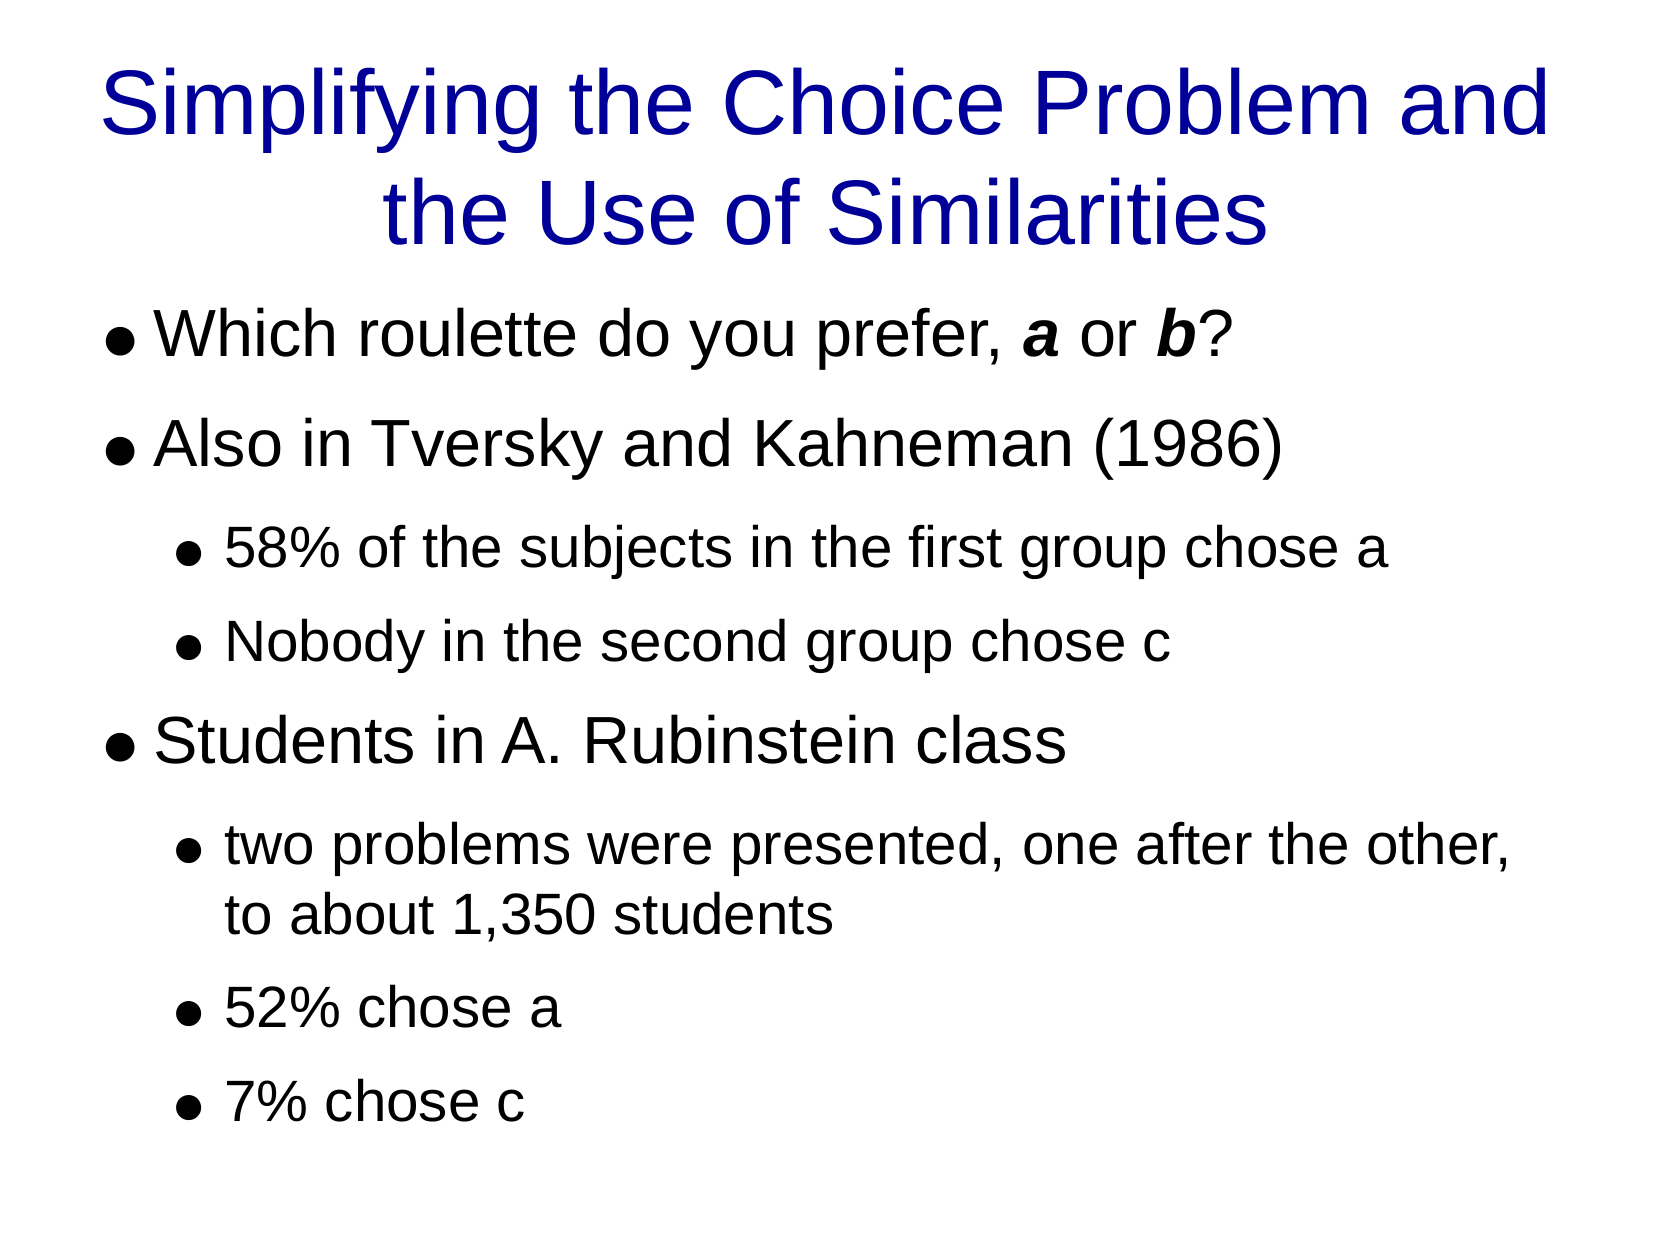

Simplifying the Choice Problem and the Use of Similarities
Which roulette do you prefer, a or b?
Also in Tversky and Kahneman (1986)
58% of the subjects in the first group chose a
Nobody in the second group chose c
Students in A. Rubinstein class
two problems were presented, one after the other, to about 1,350 students
52% chose a
7% chose c